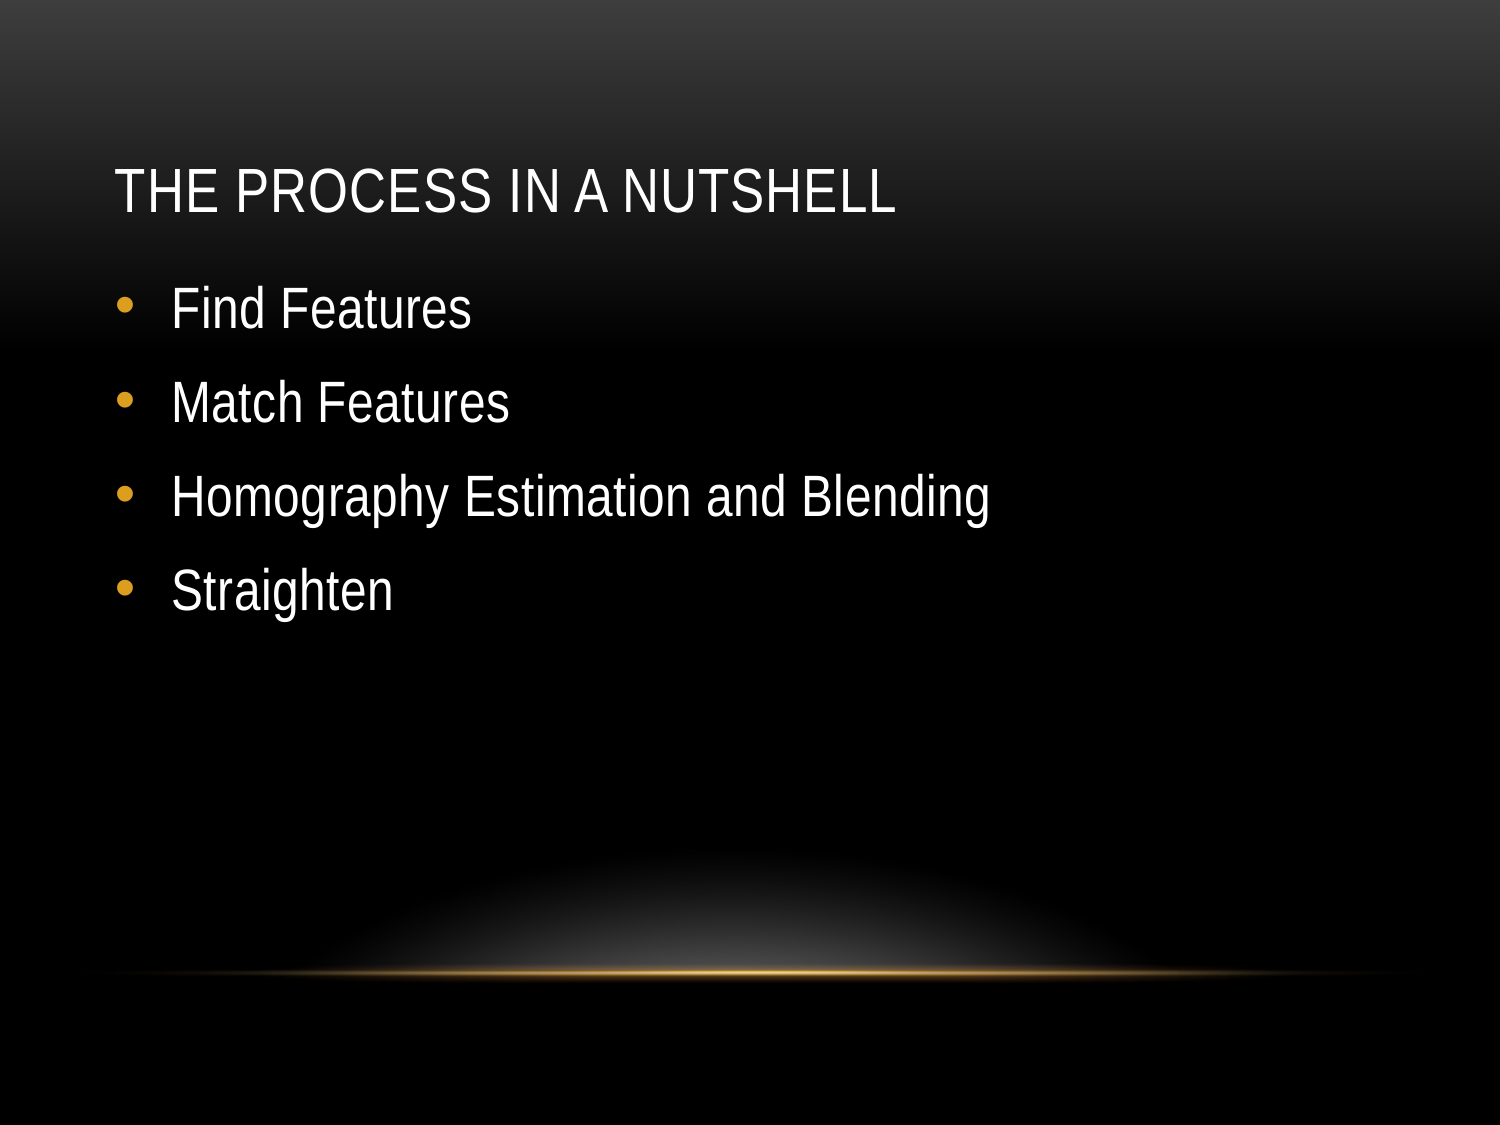

# The process in a nutshell

Find Features
Match Features
Homography Estimation and Blending
Straighten